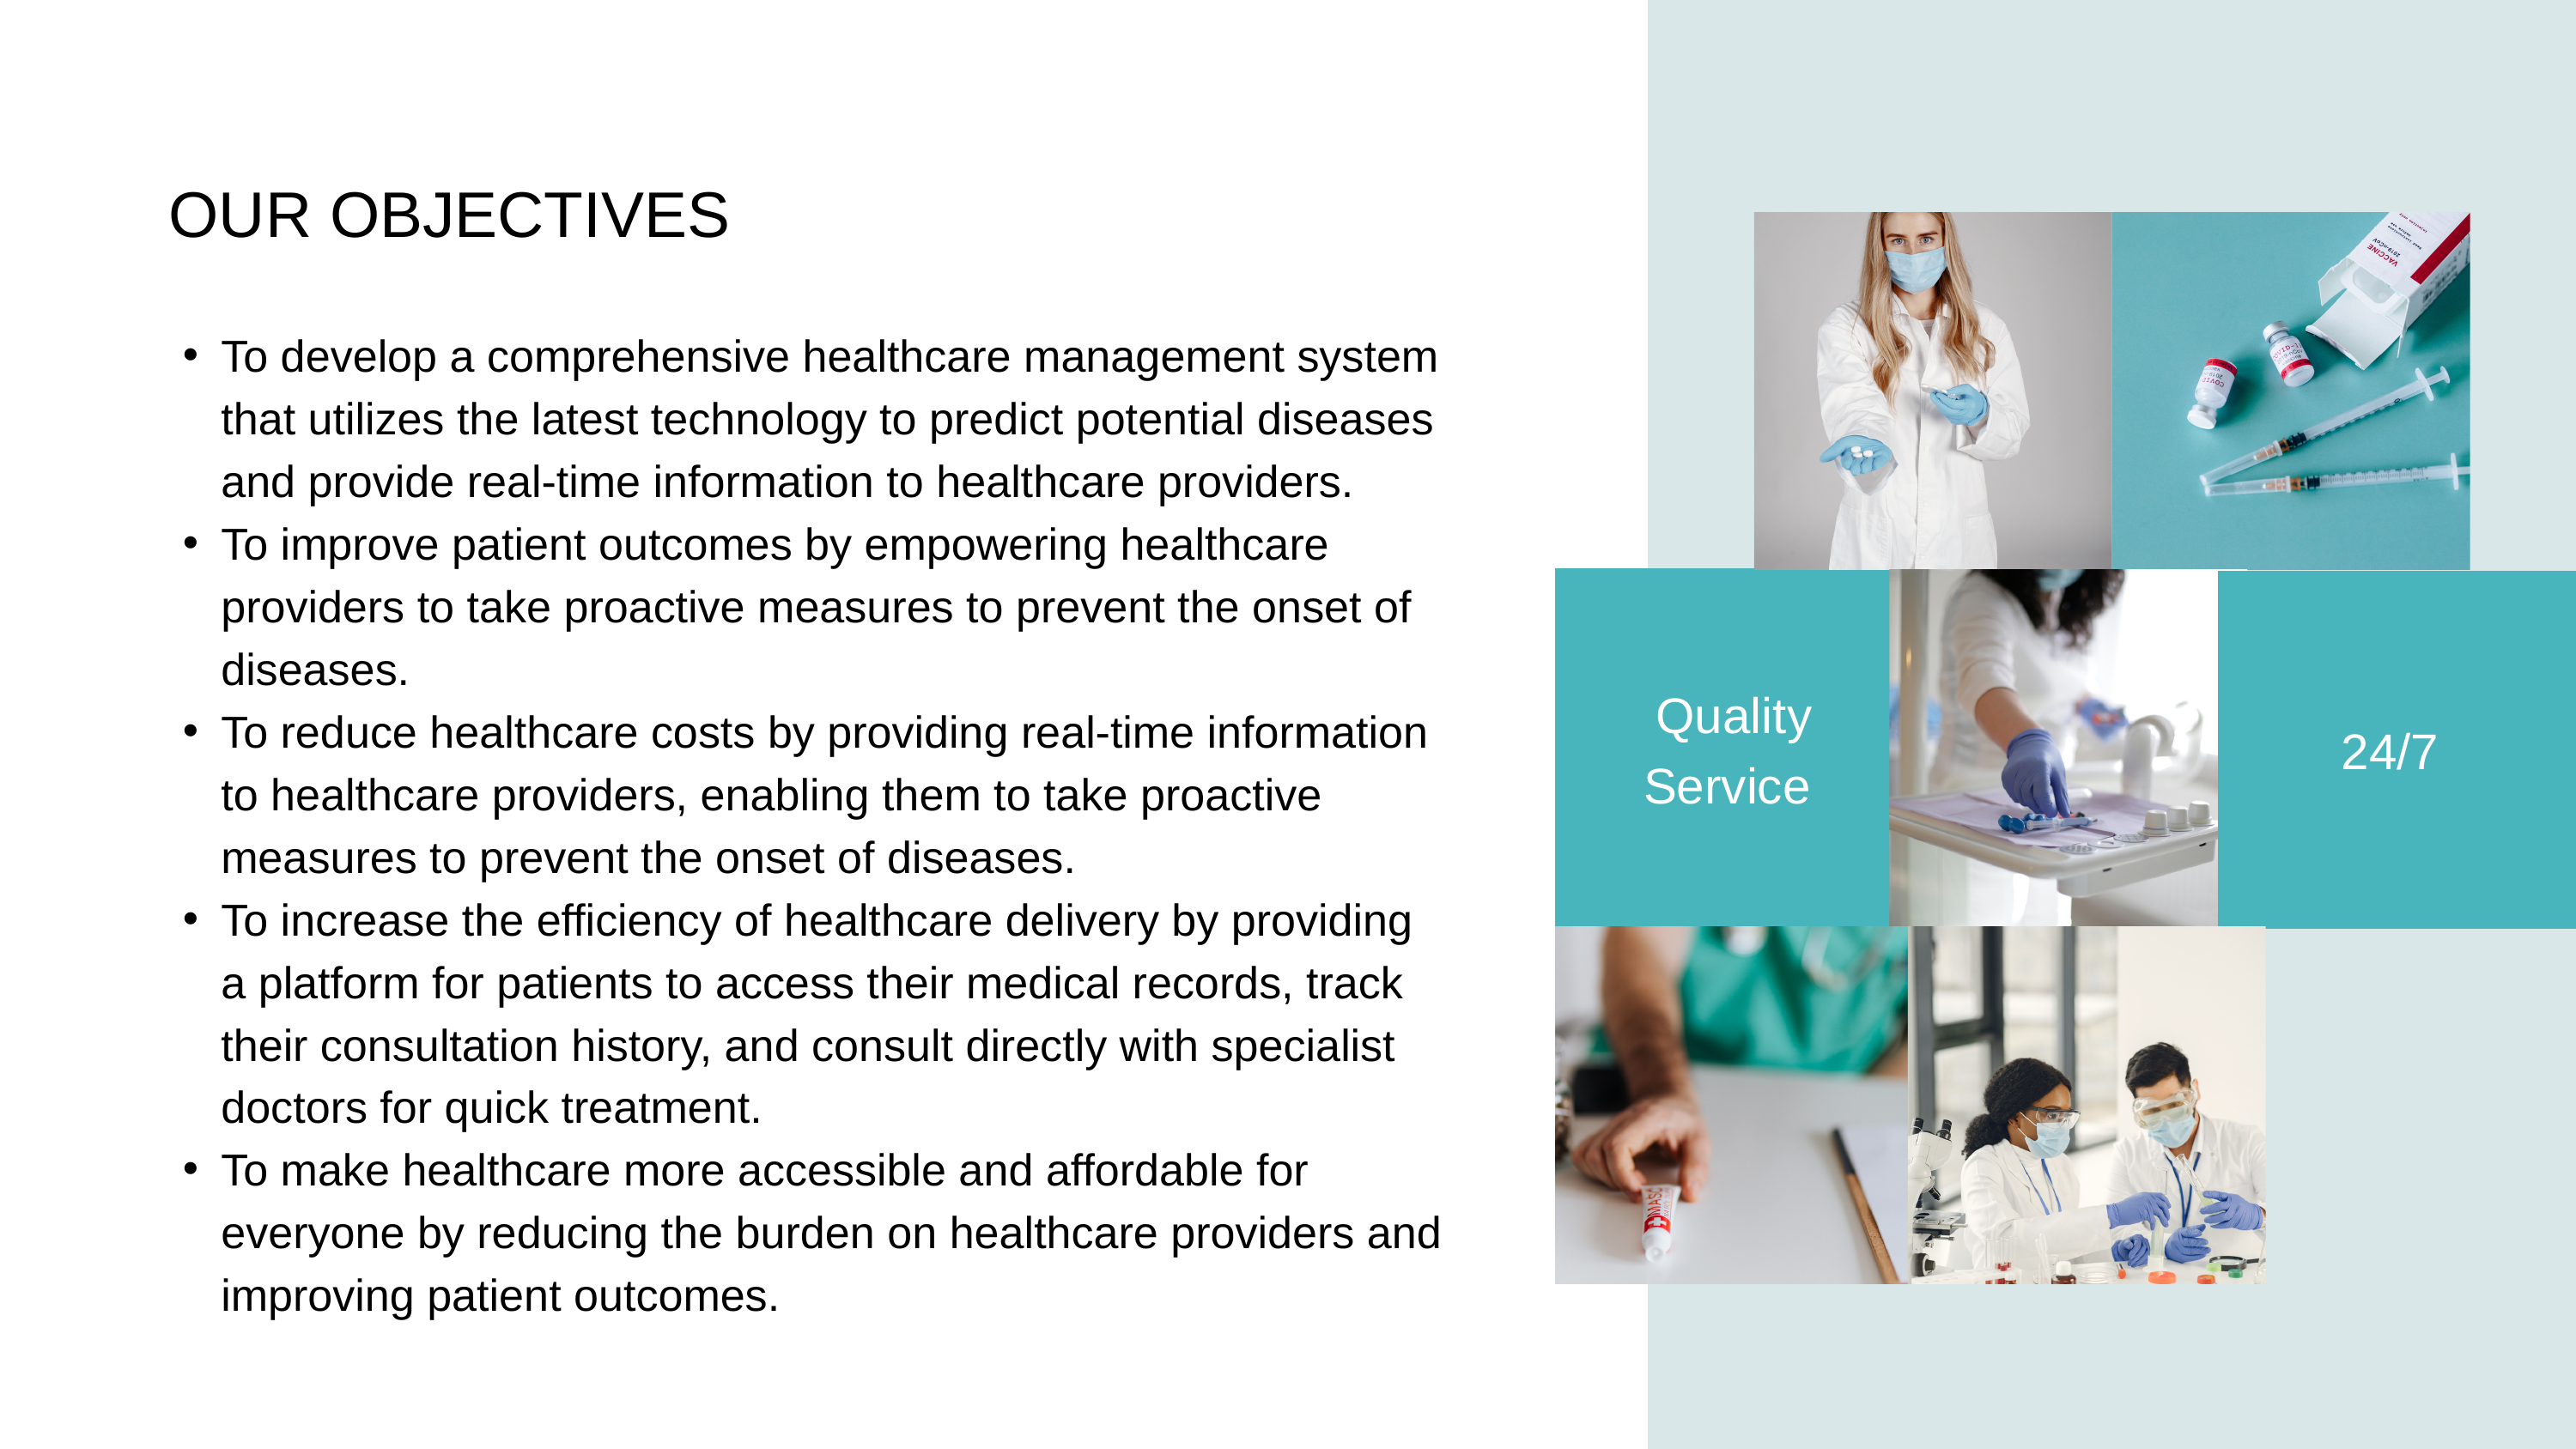

OUR OBJECTIVES

To develop a comprehensive healthcare management system that utilizes the latest technology to predict potential diseases and provide real-time information to healthcare providers.
To improve patient outcomes by empowering healthcare providers to take proactive measures to prevent the onset of diseases.
To reduce healthcare costs by providing real-time information to healthcare providers, enabling them to take proactive measures to prevent the onset of diseases.
To increase the efficiency of healthcare delivery by providing a platform for patients to access their medical records, track their consultation history, and consult directly with specialist doctors for quick treatment.
To make healthcare more accessible and affordable for everyone by reducing the burden on healthcare providers and improving patient outcomes.

Quality
Service
24/7